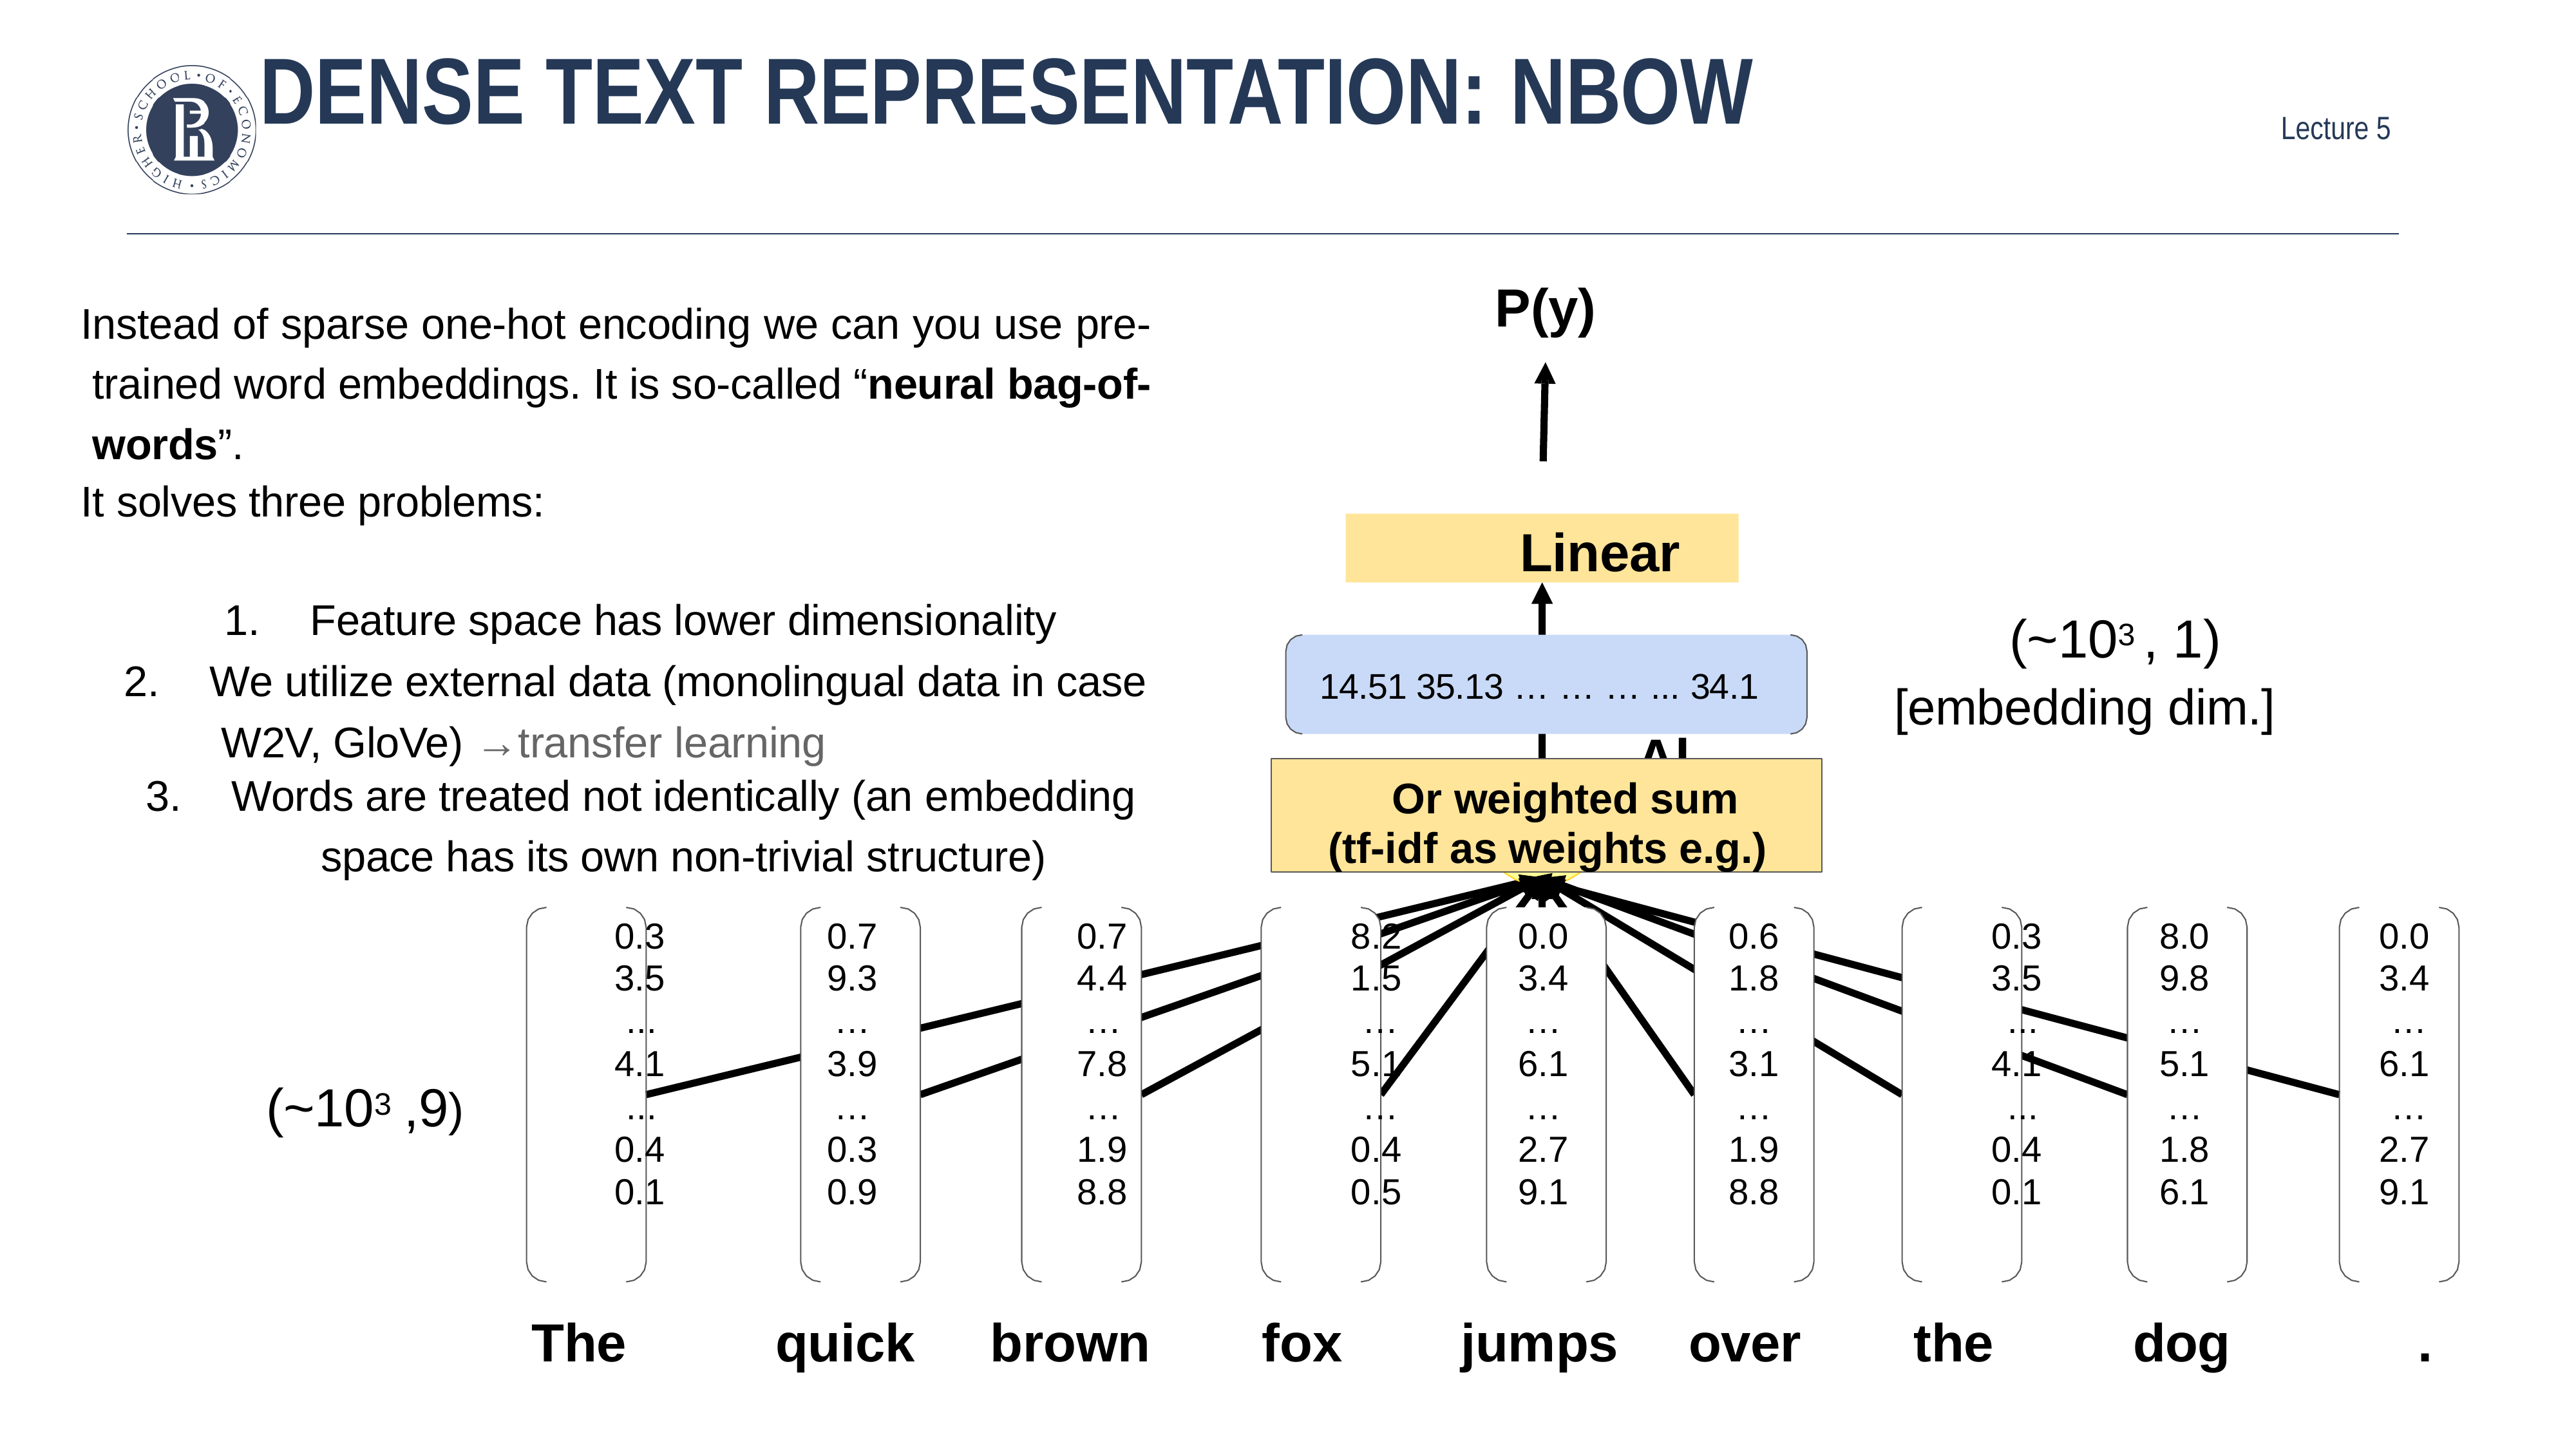

# Dense text representation: NBOW

P(y)
Instead of sparse one-hot encoding we can you use pre-  trained word embeddings. It is so-called “neural bag-of-  words”.
It solves three problems:

Linear

Feature space has lower dimensionality
We utilize external data (monolingual data in case  W2V, GloVe) →transfer learning
Words are treated not identically (an embedding
space has its own non-trivial structure)
(~103 , 1)
[embedding dim.]

14.51 35.13 … … … ... 34.1
Or weighted sum  (tf-idf as weights e.g.)
?	Al

| 0.3 | 0.7 | 0.7 | 8.2 | 0.0 | 0.6 | 0.3 | 8.0 | 0.0 |
| --- | --- | --- | --- | --- | --- | --- | --- | --- |
| 3.5 | 9.3 | 4.4 | 1.5 | 3.4 | 1.8 | 3.5 | 9.8 | 3.4 |
| ... | … | … | … | … | … | ... | … | … |
| 4.1 | 3.9 | 7.8 | 5.1 | 6.1 | 3.1 | 4.1 | 5.1 | 6.1 |
| ... | … | … | … | … | … | ... | … | … |
| 0.4 | 0.3 | 1.9 | 0.4 | 2.7 | 1.9 | 0.4 | 1.8 | 2.7 |
| 0.1 | 0.9 | 8.8 | 0.5 | 9.1 | 8.8 | 0.1 | 6.1 | 9.1 |
(~103 ,9)
The
quick
brown
fox
jumps
over
the
dog
.